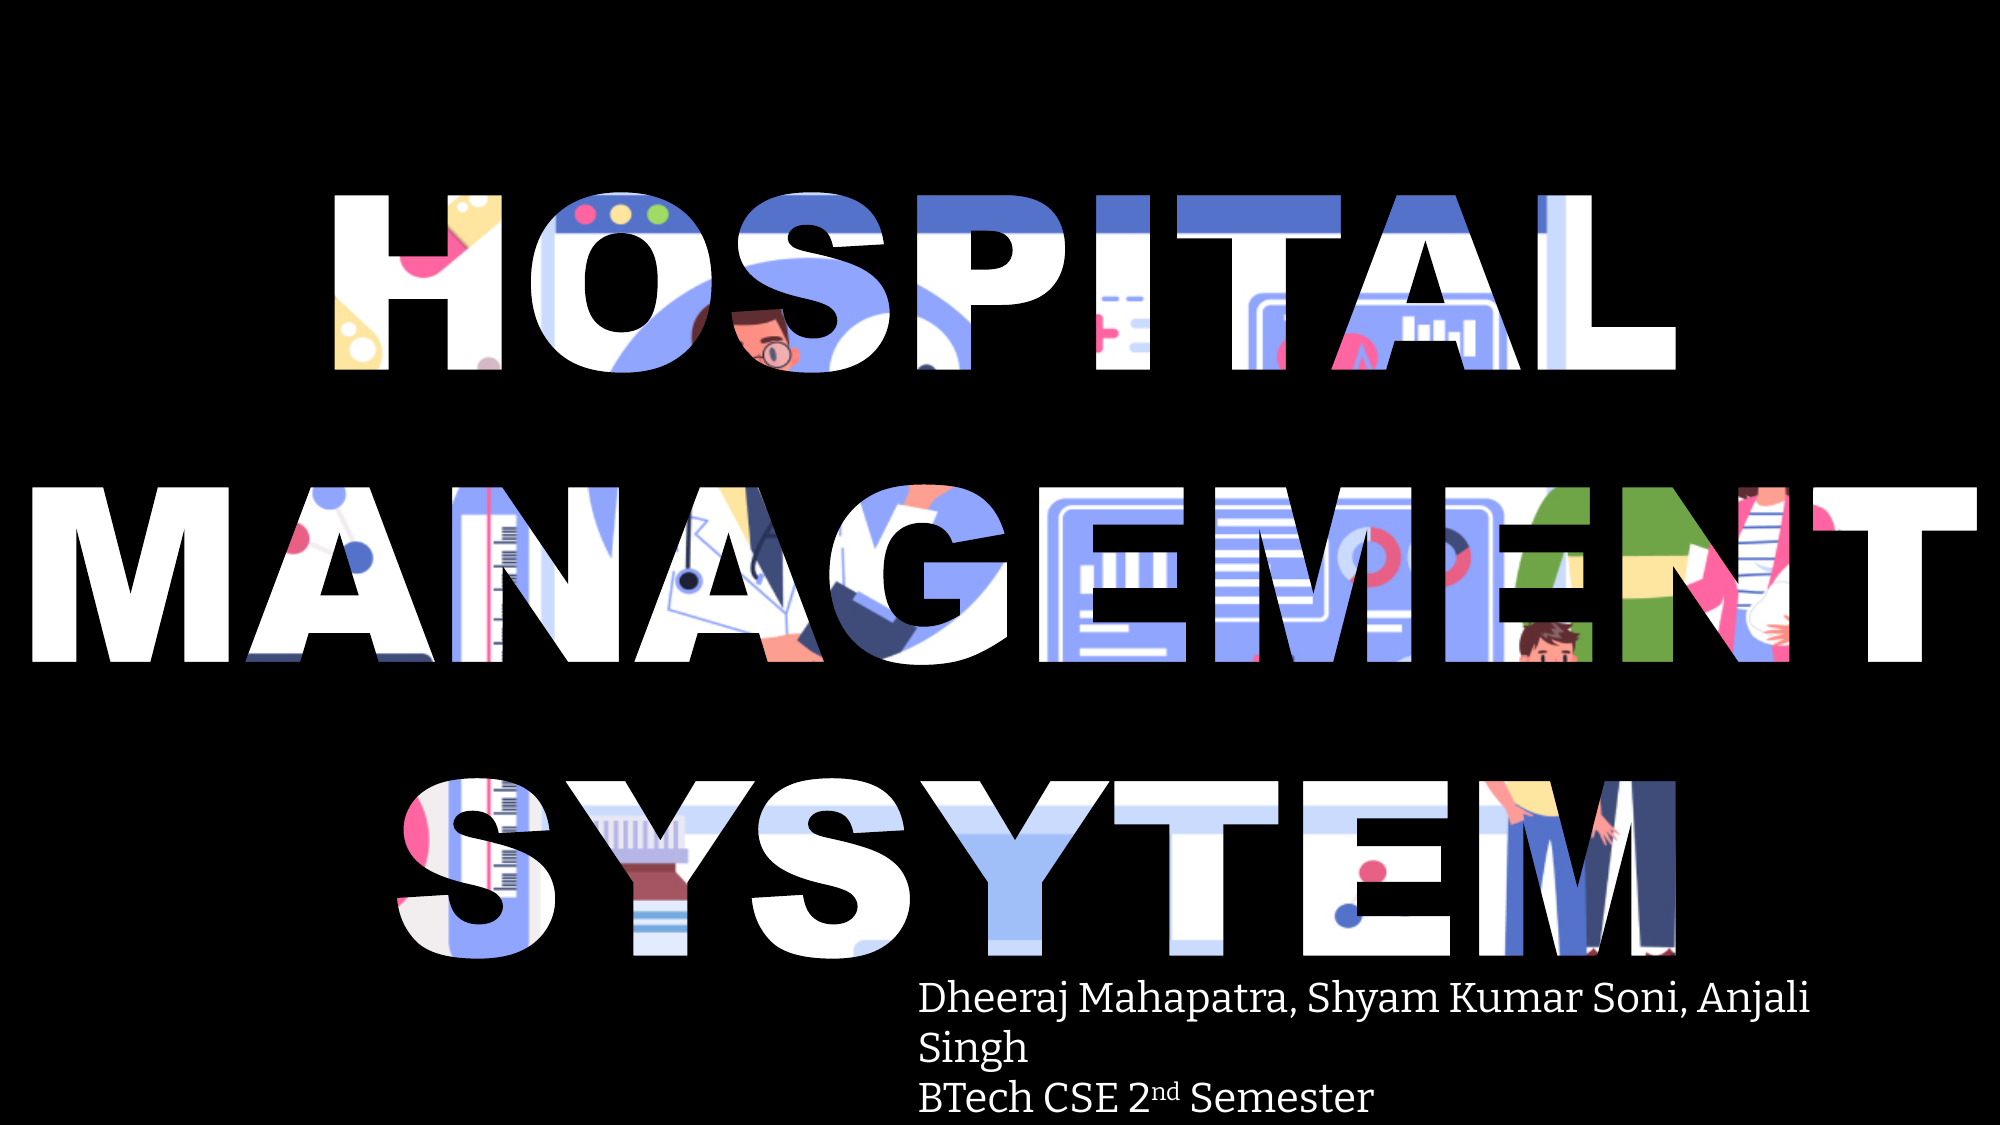

Dheeraj Mahapatra, Shyam Kumar Soni, Anjali Singh
BTech CSE 2nd Semester